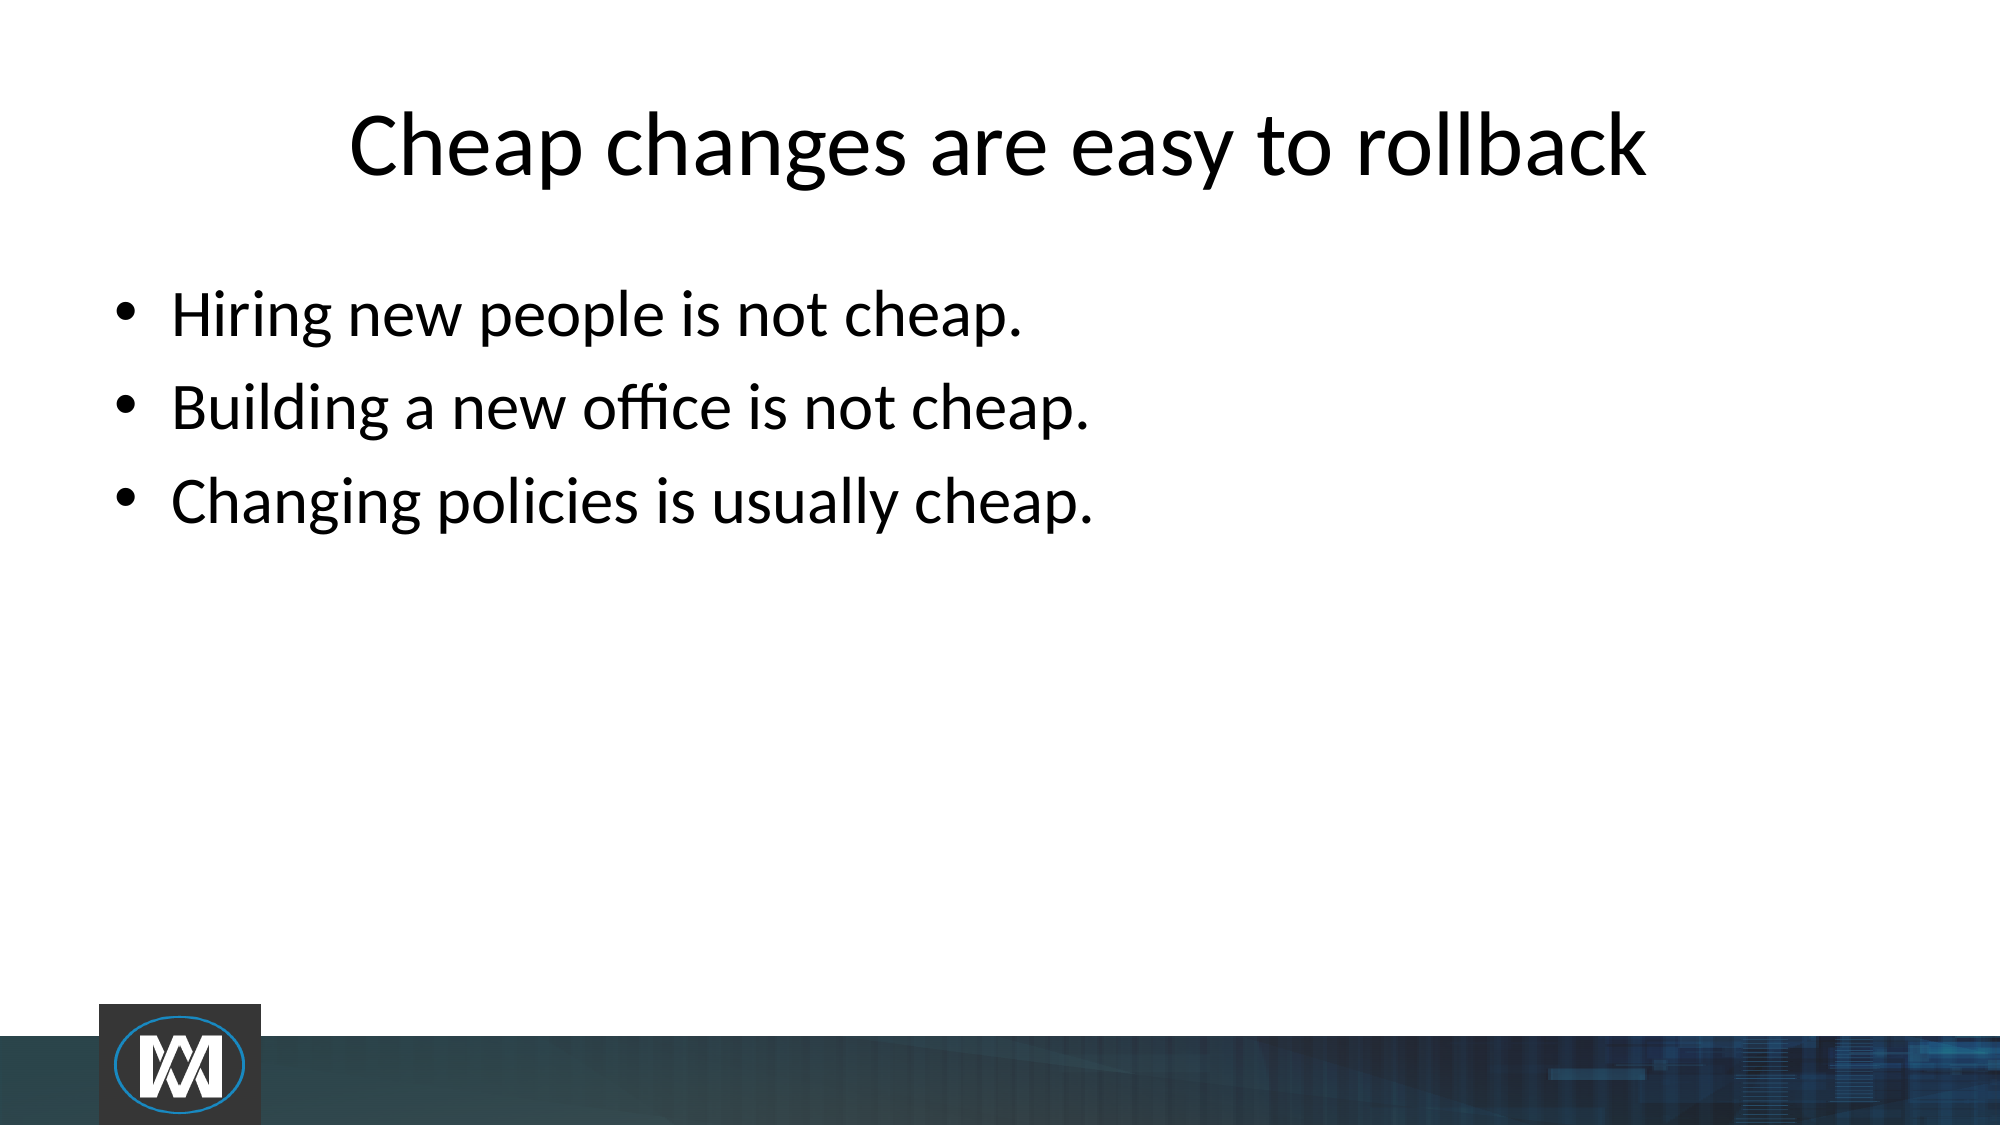

# Cheap changes are easy to rollback
Hiring new people is not cheap.
Building a new office is not cheap.
Changing policies is usually cheap.